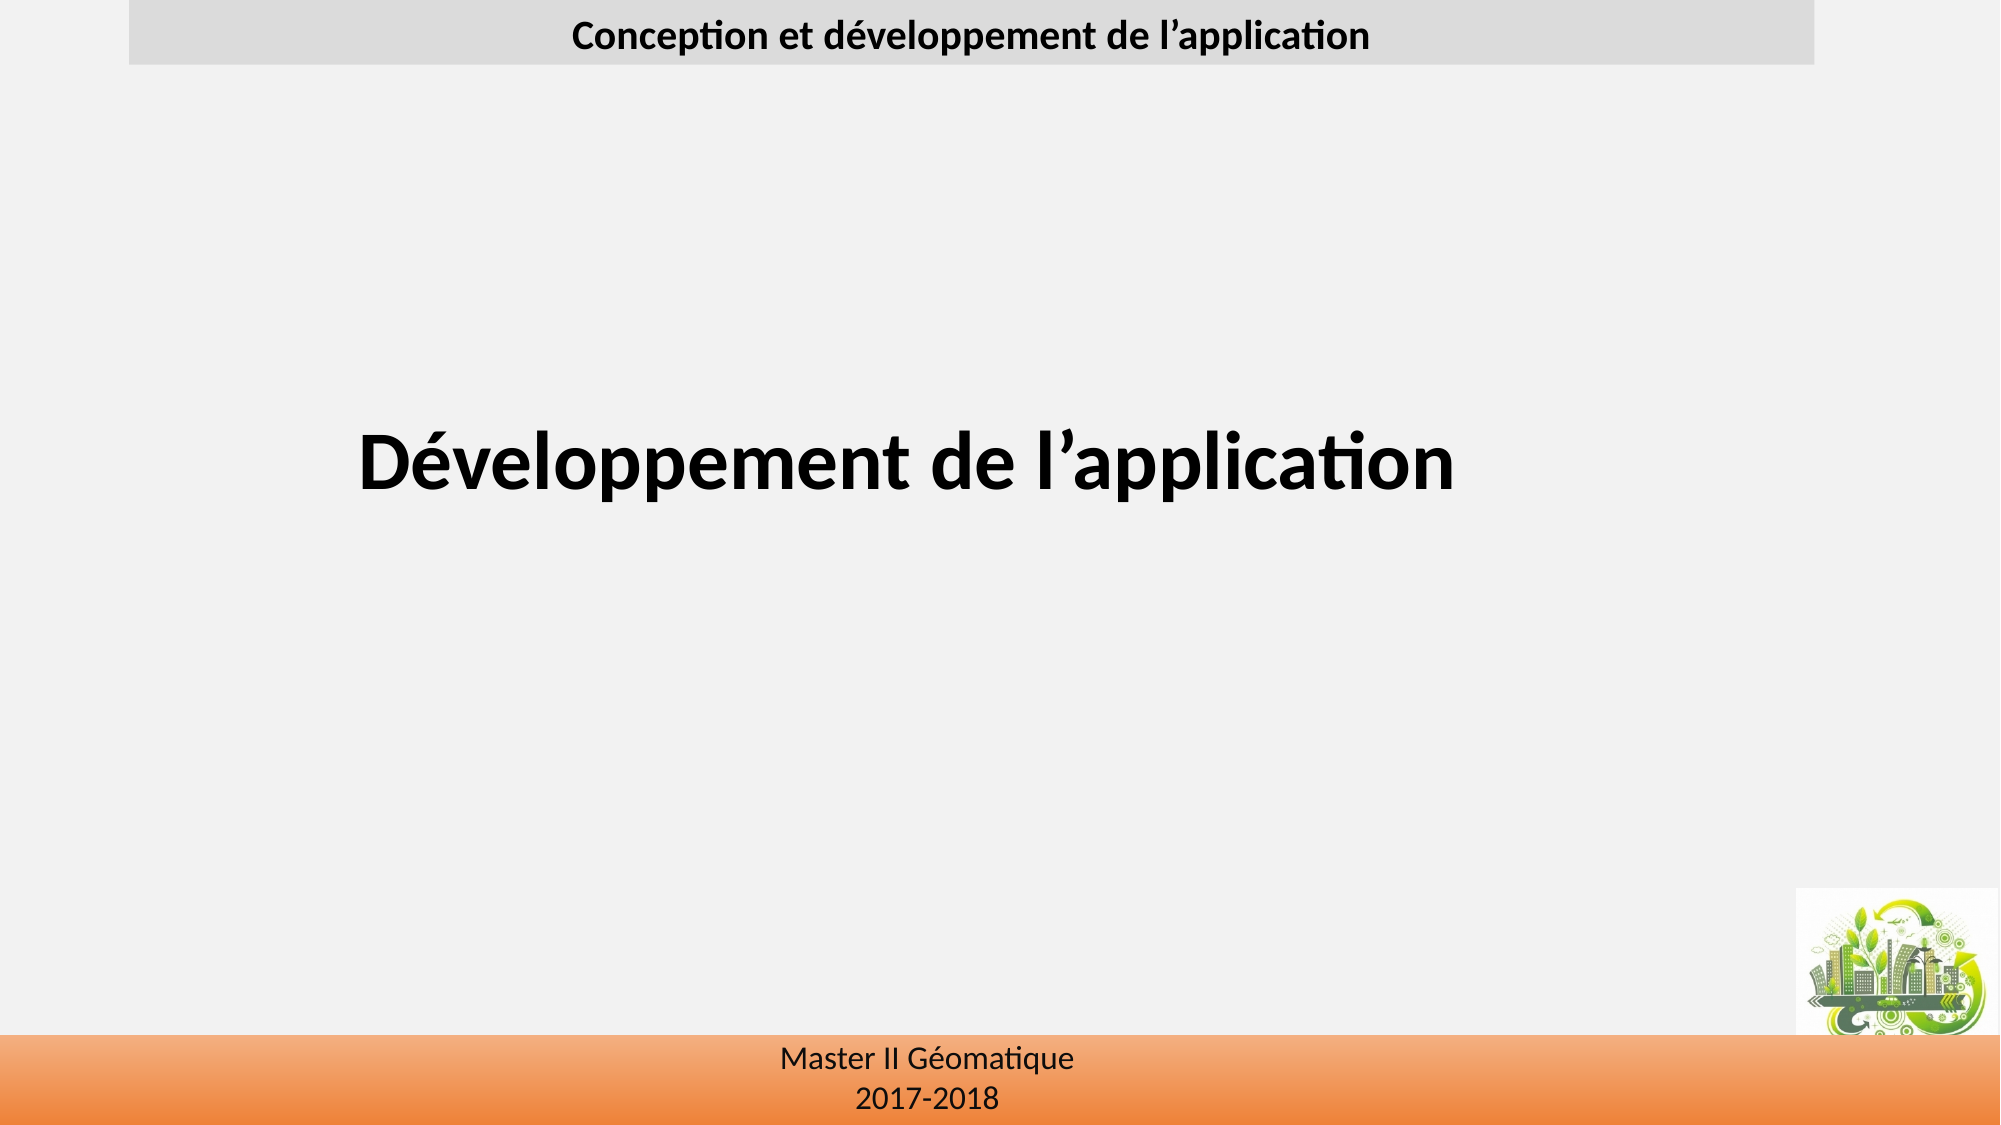

Conception et développement de l’application
Développement de l’application